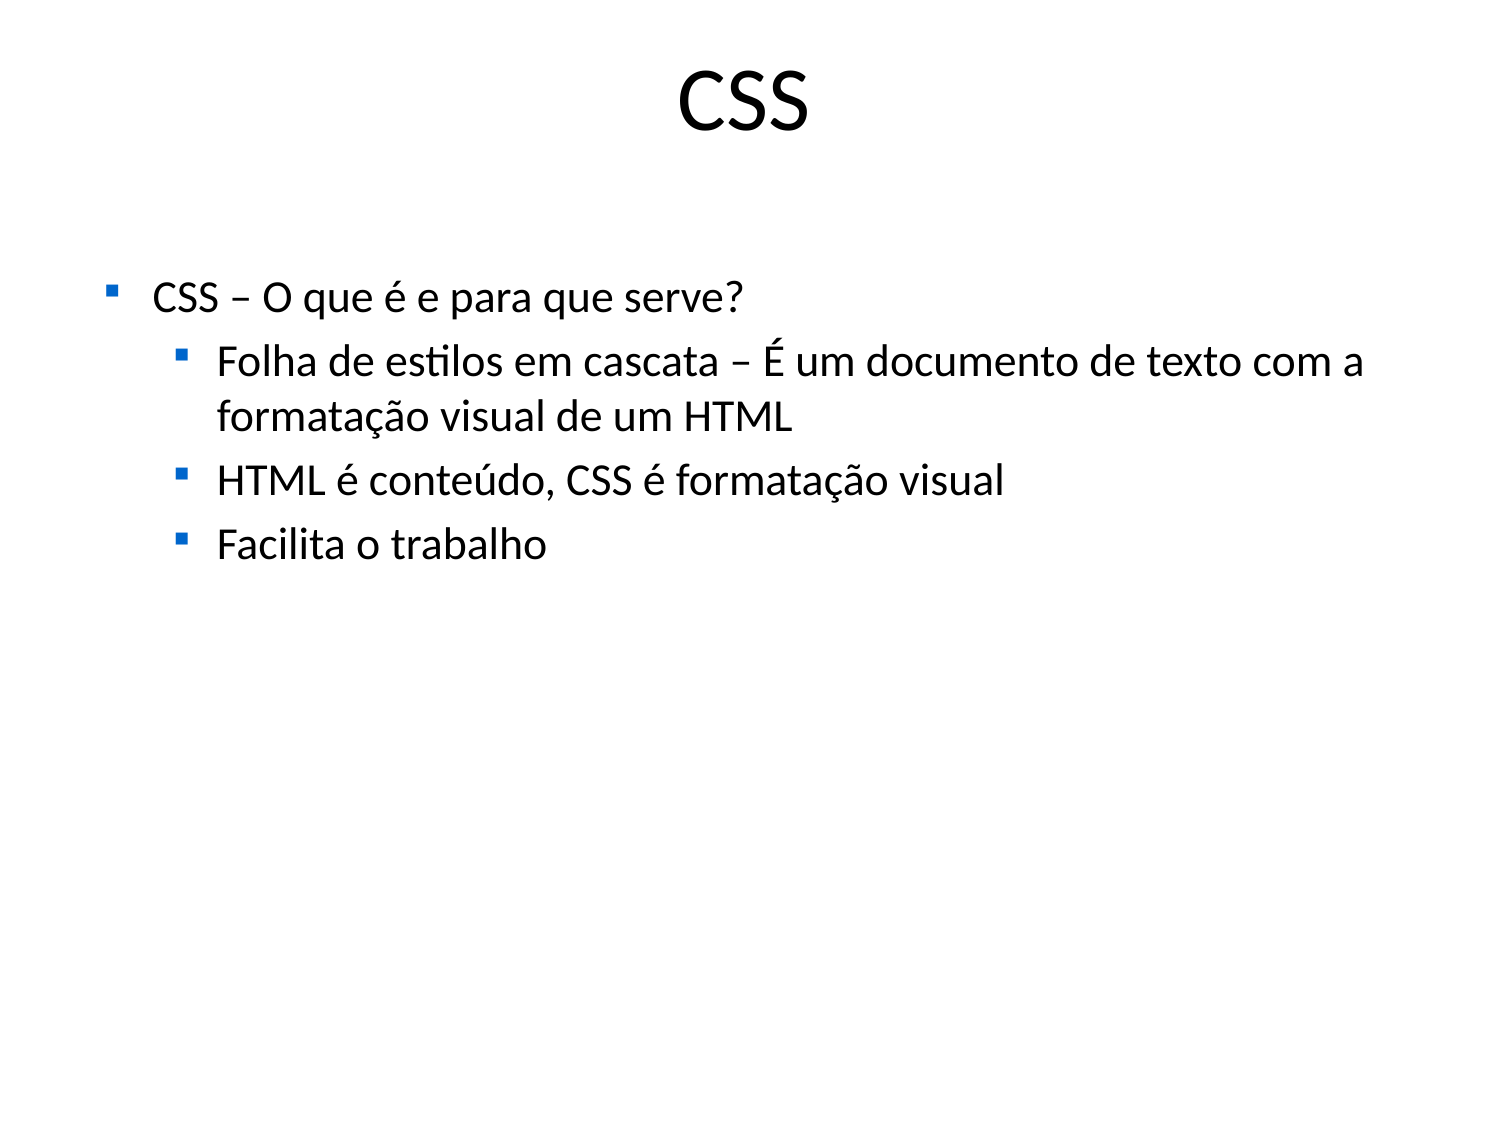

# CSS
CSS – O que é e para que serve?
Folha de estilos em cascata – É um documento de texto com a formatação visual de um HTML
HTML é conteúdo, CSS é formatação visual
Facilita o trabalho